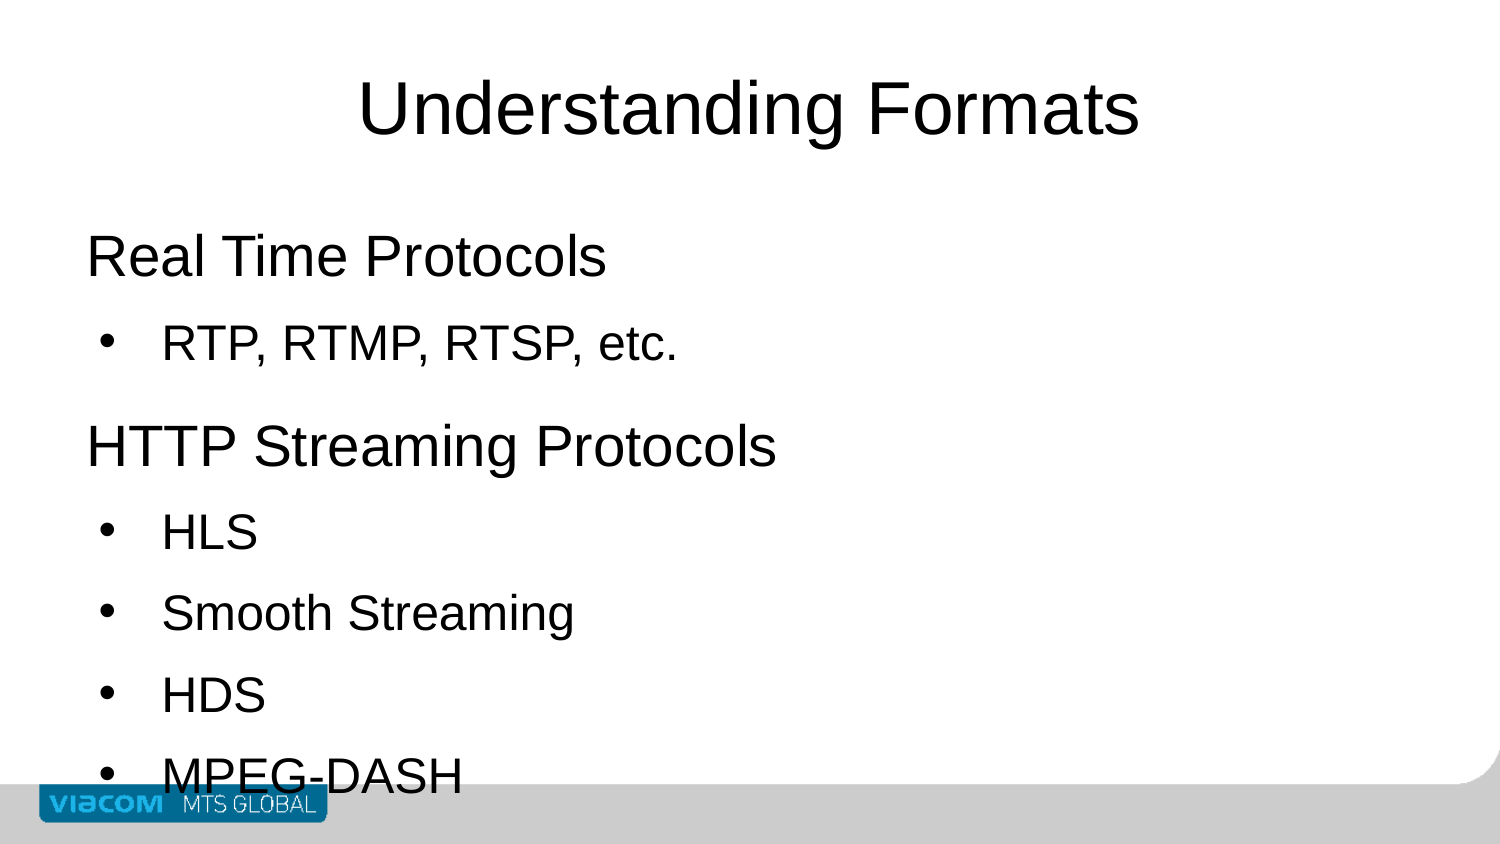

# Understanding Formats
Real Time Protocols
RTP, RTMP, RTSP, etc.
HTTP Streaming Protocols
HLS
Smooth Streaming
HDS
MPEG-DASH